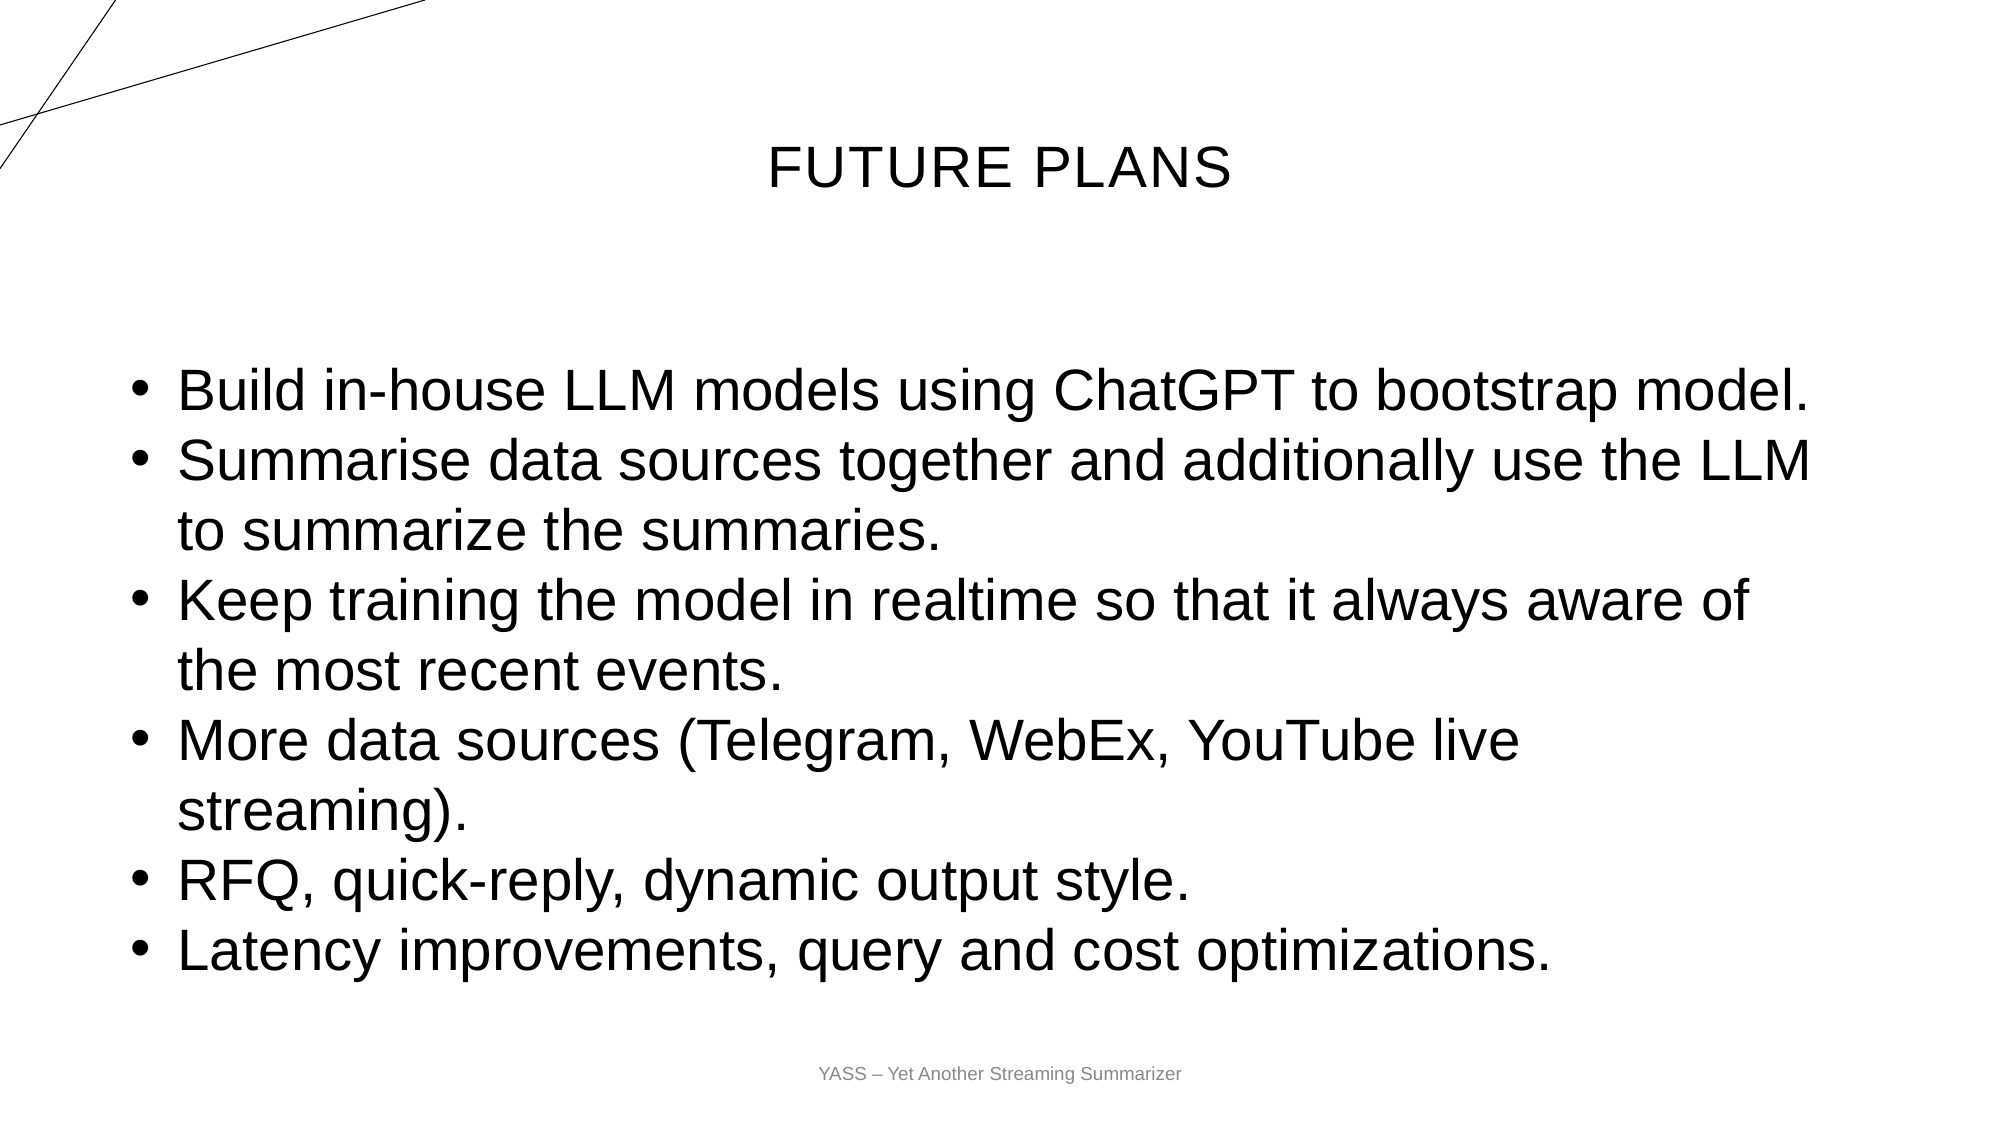

# Future plans
Build in-house LLM models using ChatGPT to bootstrap model.
Summarise data sources together and additionally use the LLM to summarize the summaries.
Keep training the model in realtime so that it always aware of the most recent events.
More data sources (Telegram, WebEx, YouTube live streaming).
RFQ, quick-reply, dynamic output style.
Latency improvements, query and cost optimizations.
7
YASS – Yet Another Streaming Summarizer